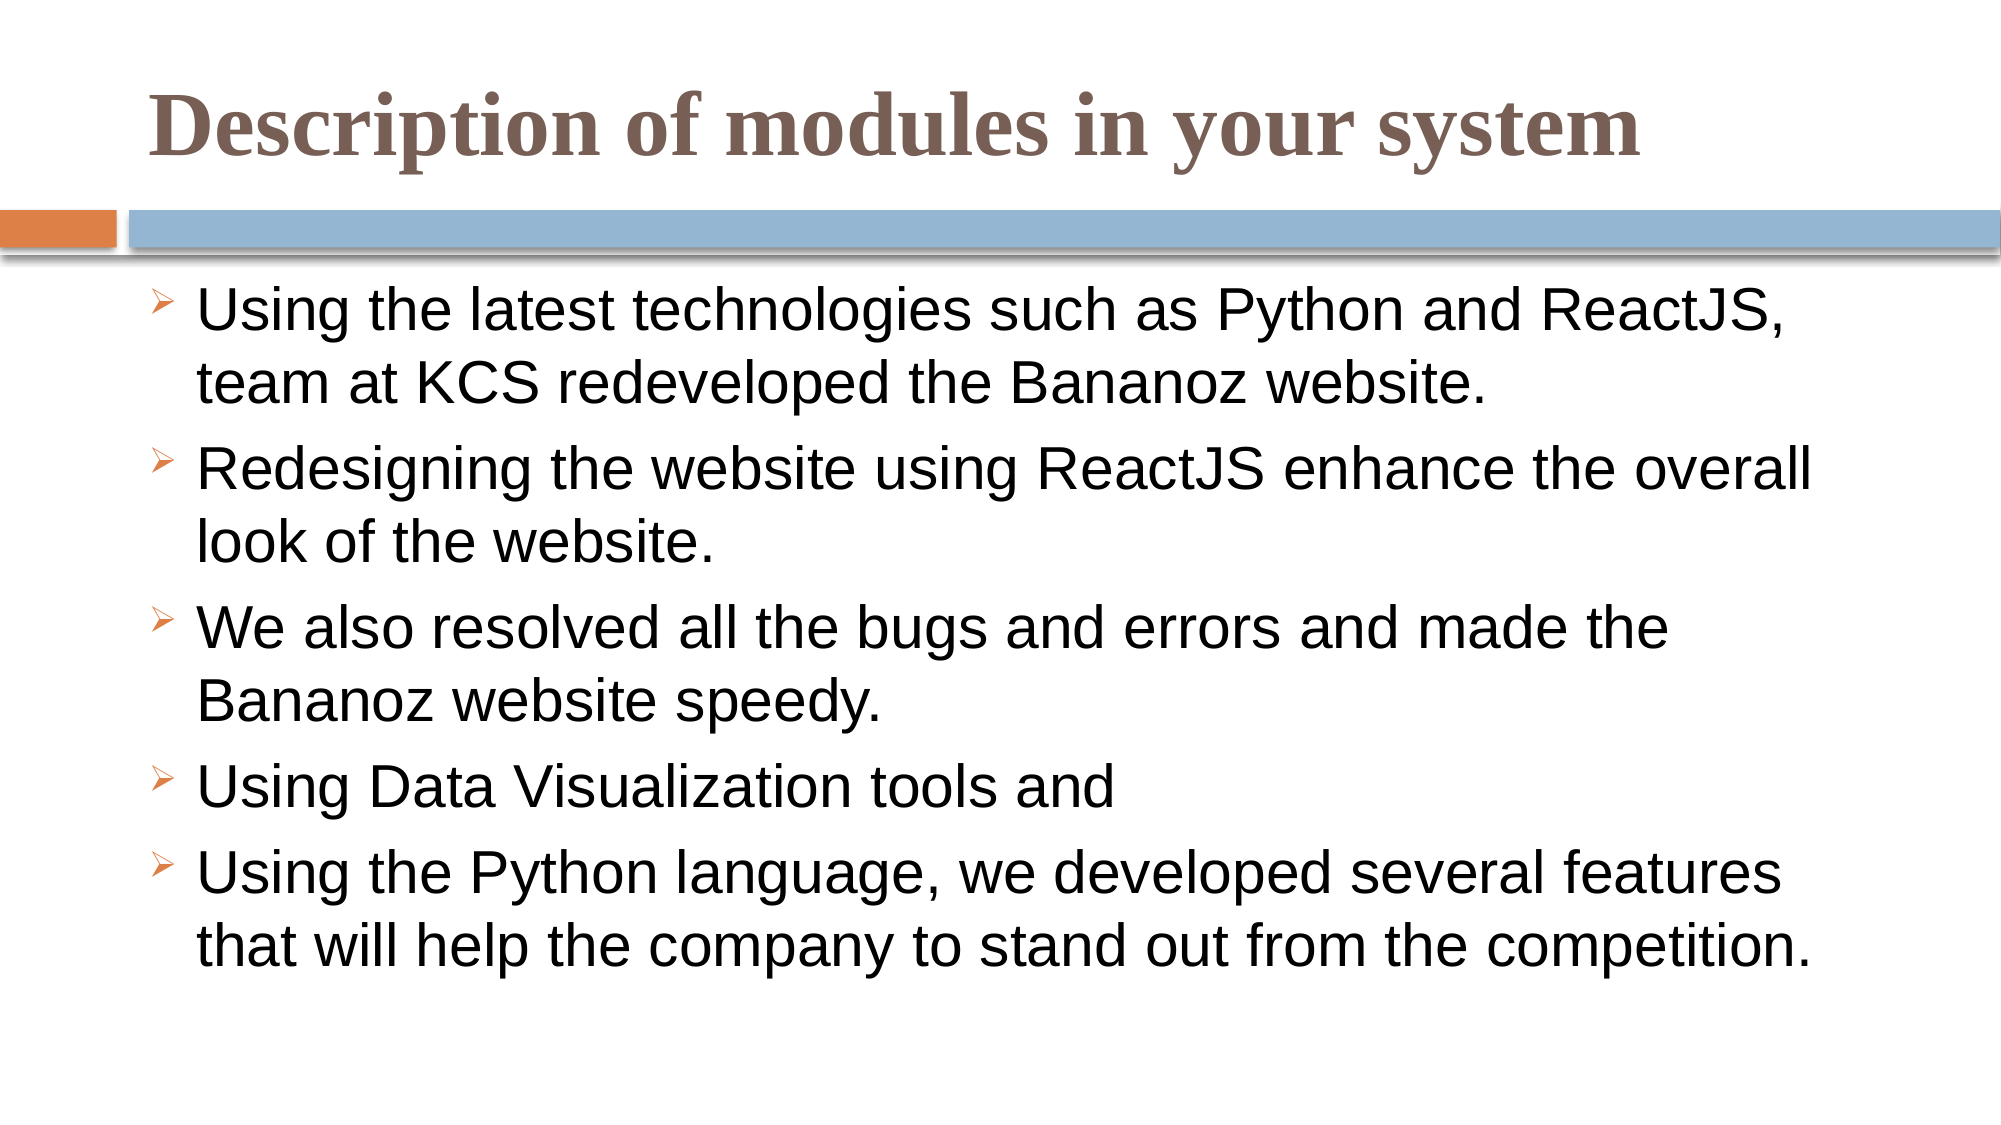

# Description of modules in your system
Using the latest technologies such as Python and ReactJS, team at KCS redeveloped the Bananoz website.
Redesigning the website using ReactJS enhance the overall look of the website.
We also resolved all the bugs and errors and made the Bananoz website speedy.
Using Data Visualization tools and
Using the Python language, we developed several features that will help the company to stand out from the competition.